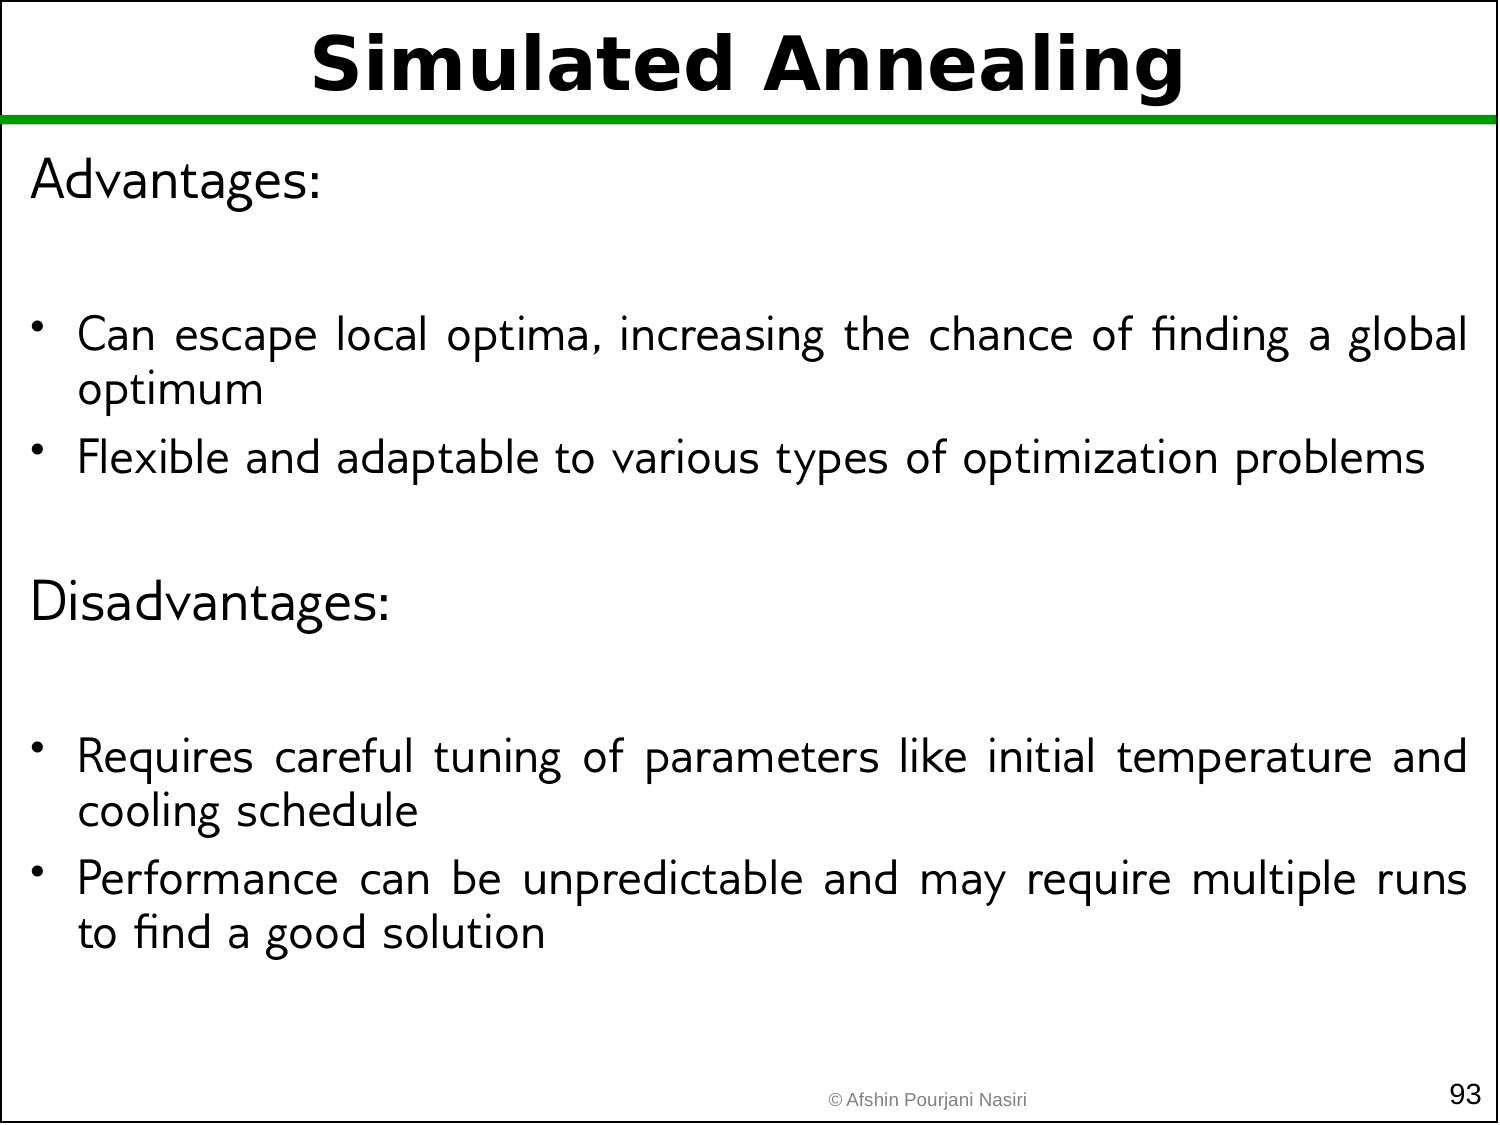

# Simulated Annealing
Advantages:

Can escape local optima, increasing the chance of finding a global optimum
Flexible and adaptable to various types of optimization problems

Disadvantages:

Requires careful tuning of parameters like initial temperature and cooling schedule
Performance can be unpredictable and may require multiple runs to find a good solution
93
© Afshin Pourjani Nasiri